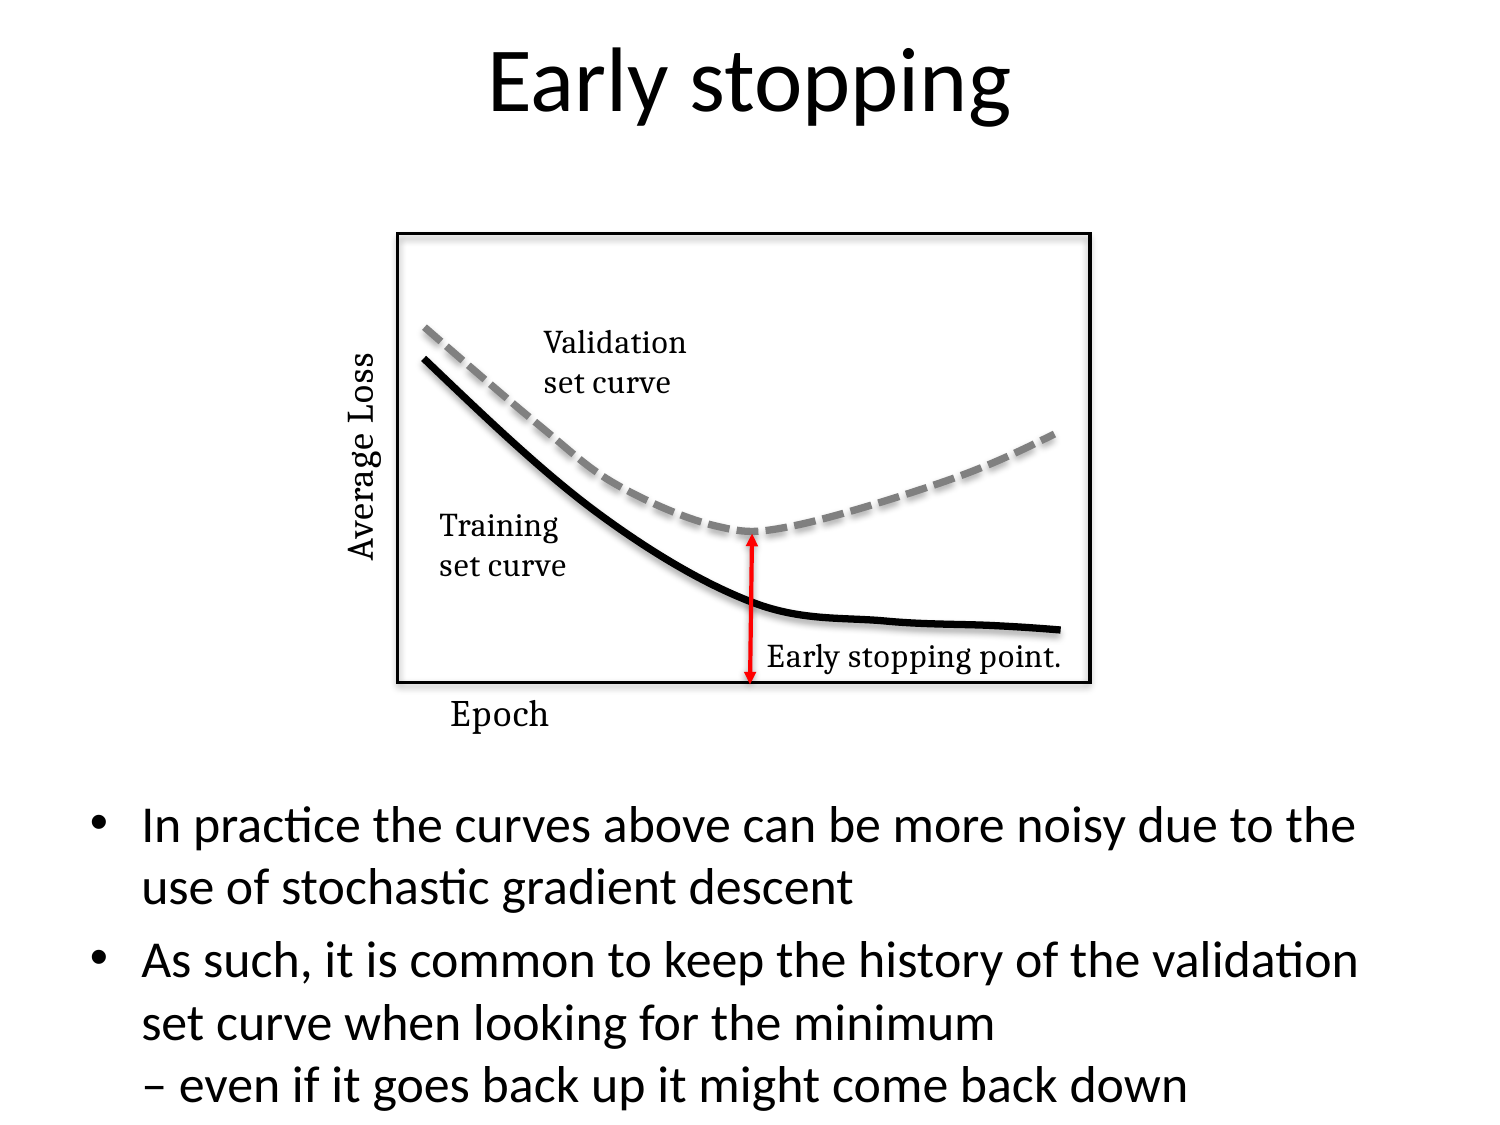

Early stopping

Validation
set curve

Average Loss
Training
set curve
Early stopping point.
Epoch
In practice the curves above can be more noisy due to the use of stochastic gradient descent
As such, it is common to keep the history of the validation set curve when looking for the minimum
– even if it goes back up it might come back down